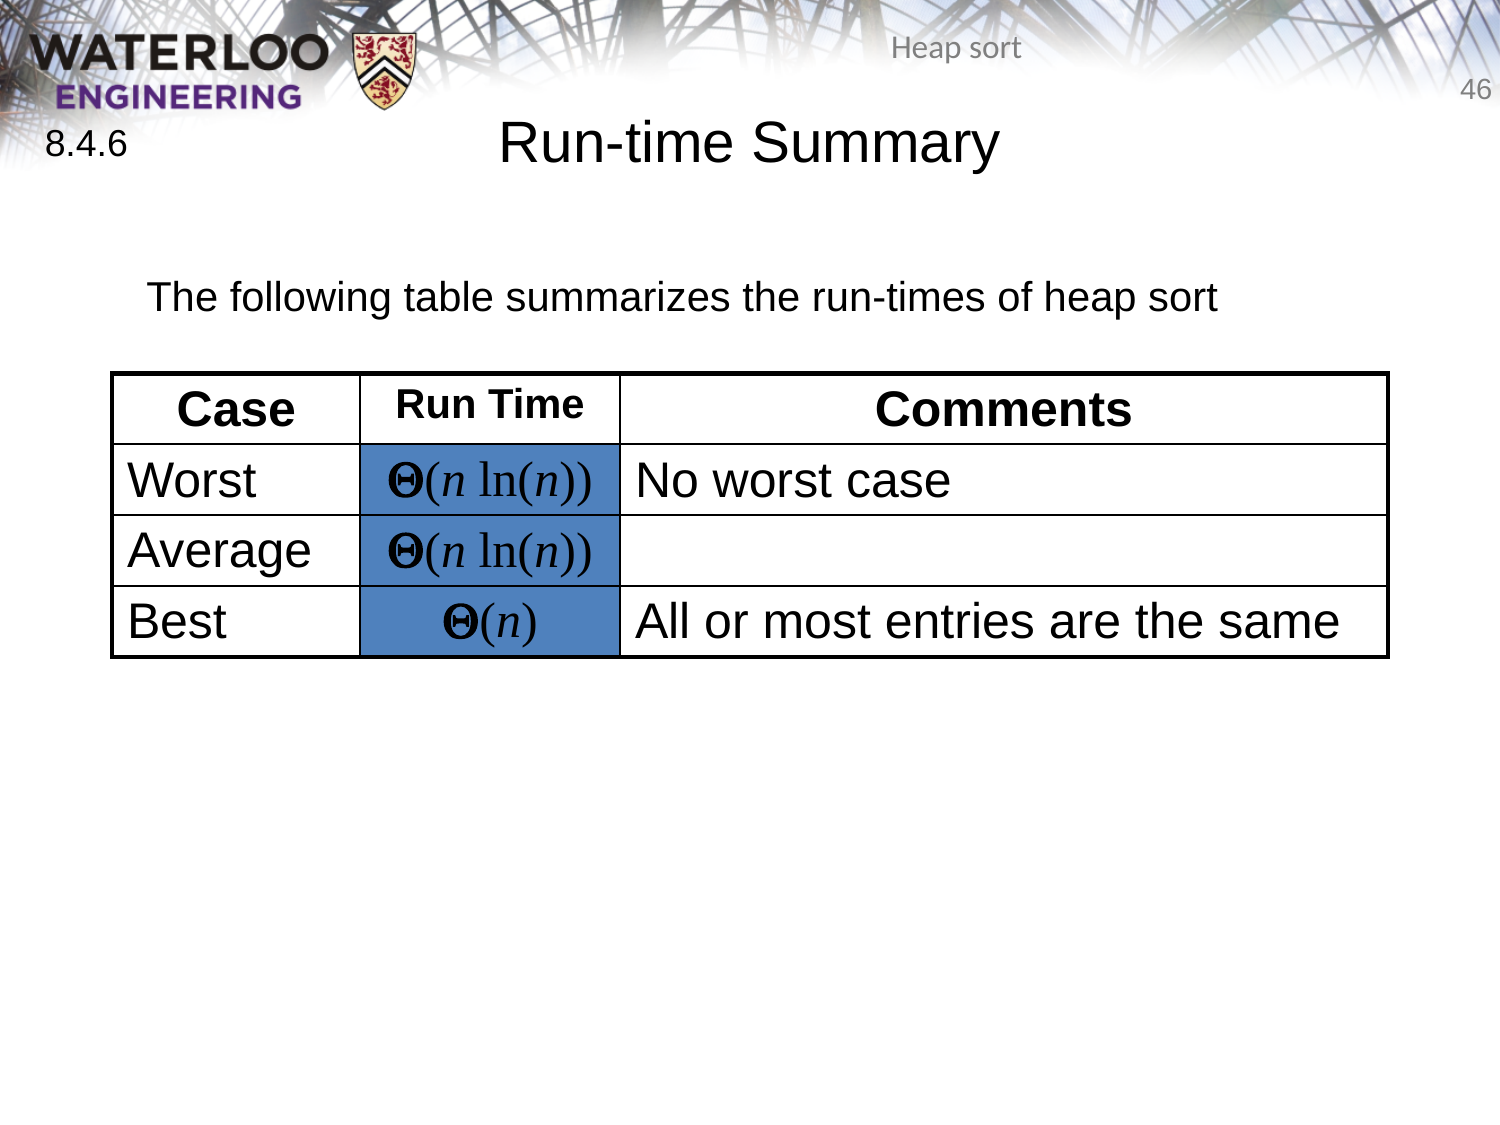

# Run-time Summary
8.4.6
	The following table summarizes the run-times of heap sort
| Case | Run Time | Comments |
| --- | --- | --- |
| Worst | Θ(n ln(n)) | No worst case |
| Average | Θ(n ln(n)) |  |
| Best | Θ(n) | All or most entries are the same |